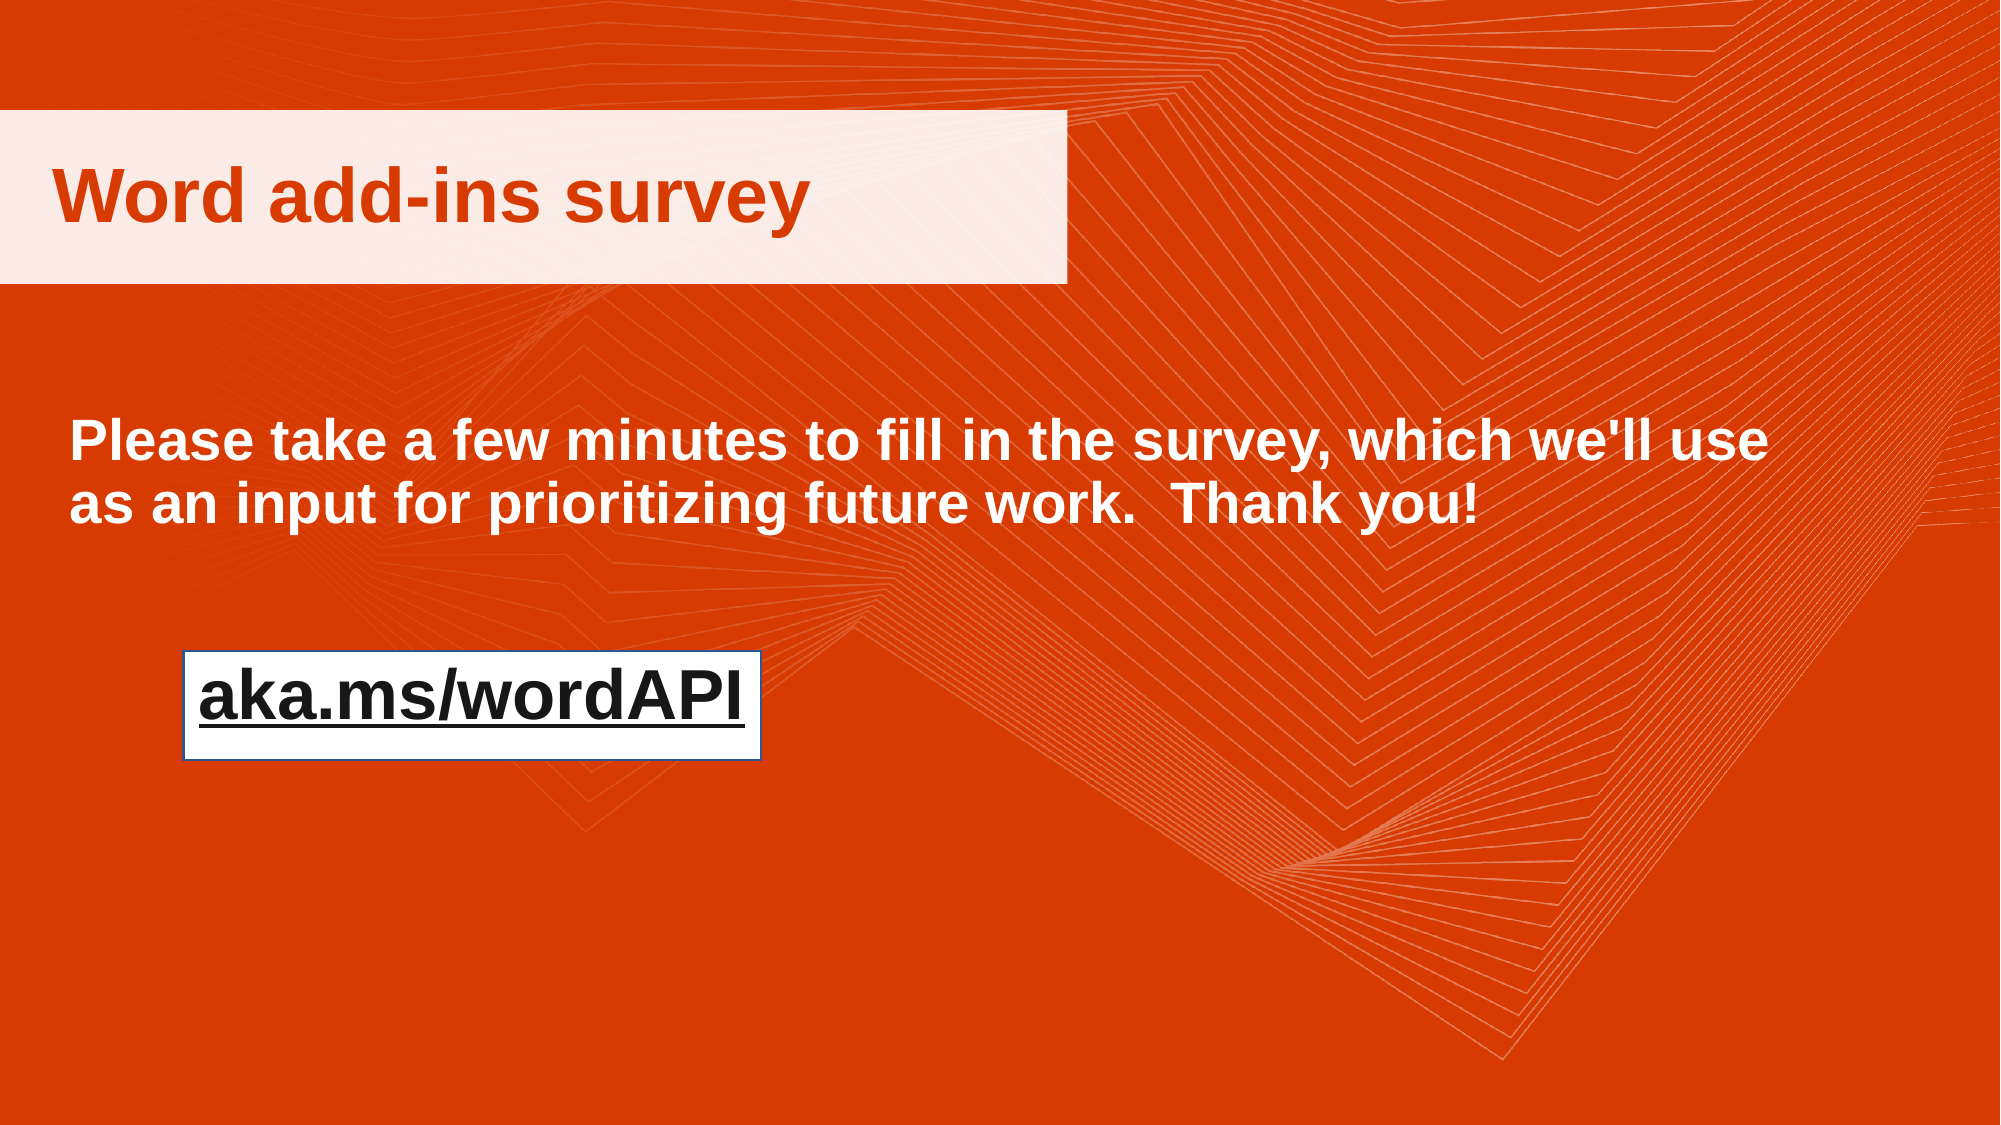

Word add-ins survey
Please take a few minutes to fill in the survey, which we'll use as an input for prioritizing future work.  Thank you!

aka.ms/wordAPI